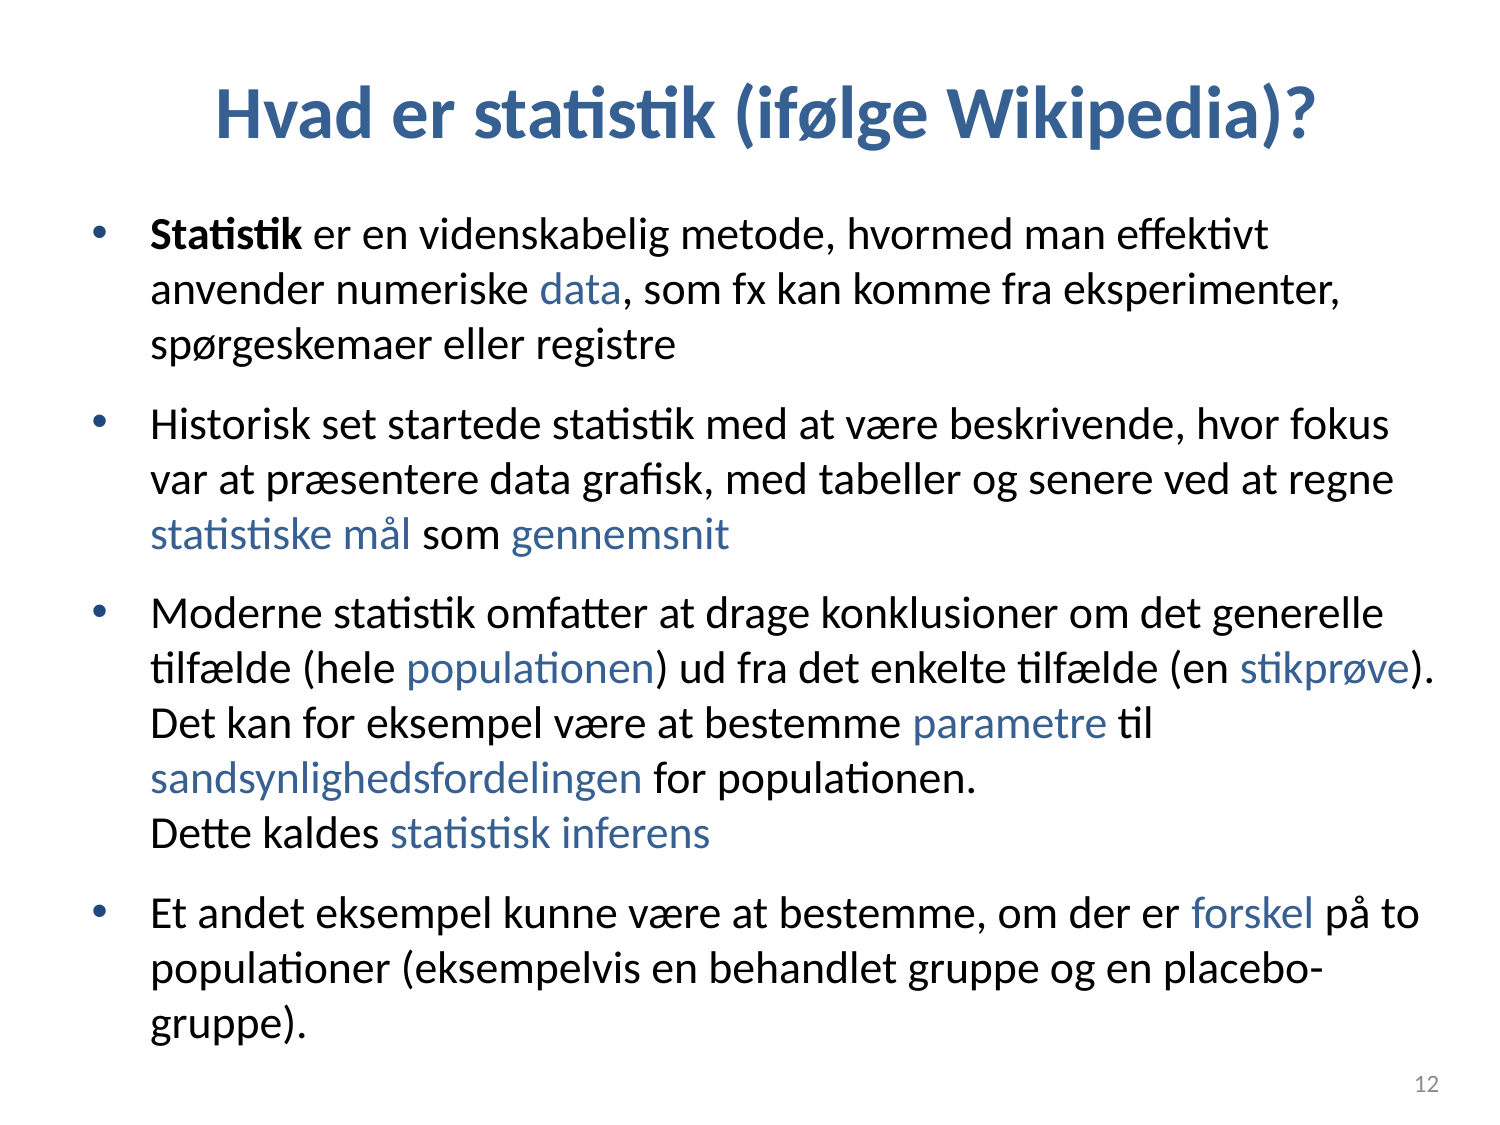

# Hvad er statistik (ifølge Wikipedia)?
Statistik er en videnskabelig metode, hvormed man effektivt anvender numeriske data, som fx kan komme fra eksperimenter, spørgeskemaer eller registre
Historisk set startede statistik med at være beskrivende, hvor fokus var at præsentere data grafisk, med tabeller og senere ved at regne statistiske mål som gennemsnit
Moderne statistik omfatter at drage konklusioner om det generelle tilfælde (hele populationen) ud fra det enkelte tilfælde (en stikprøve). Det kan for eksempel være at bestemme parametre til sandsynlighedsfordelingen for populationen.
Dette kaldes statistisk inferens
Et andet eksempel kunne være at bestemme, om der er forskel på to populationer (eksempelvis en behandlet gruppe og en placebo-gruppe).
12